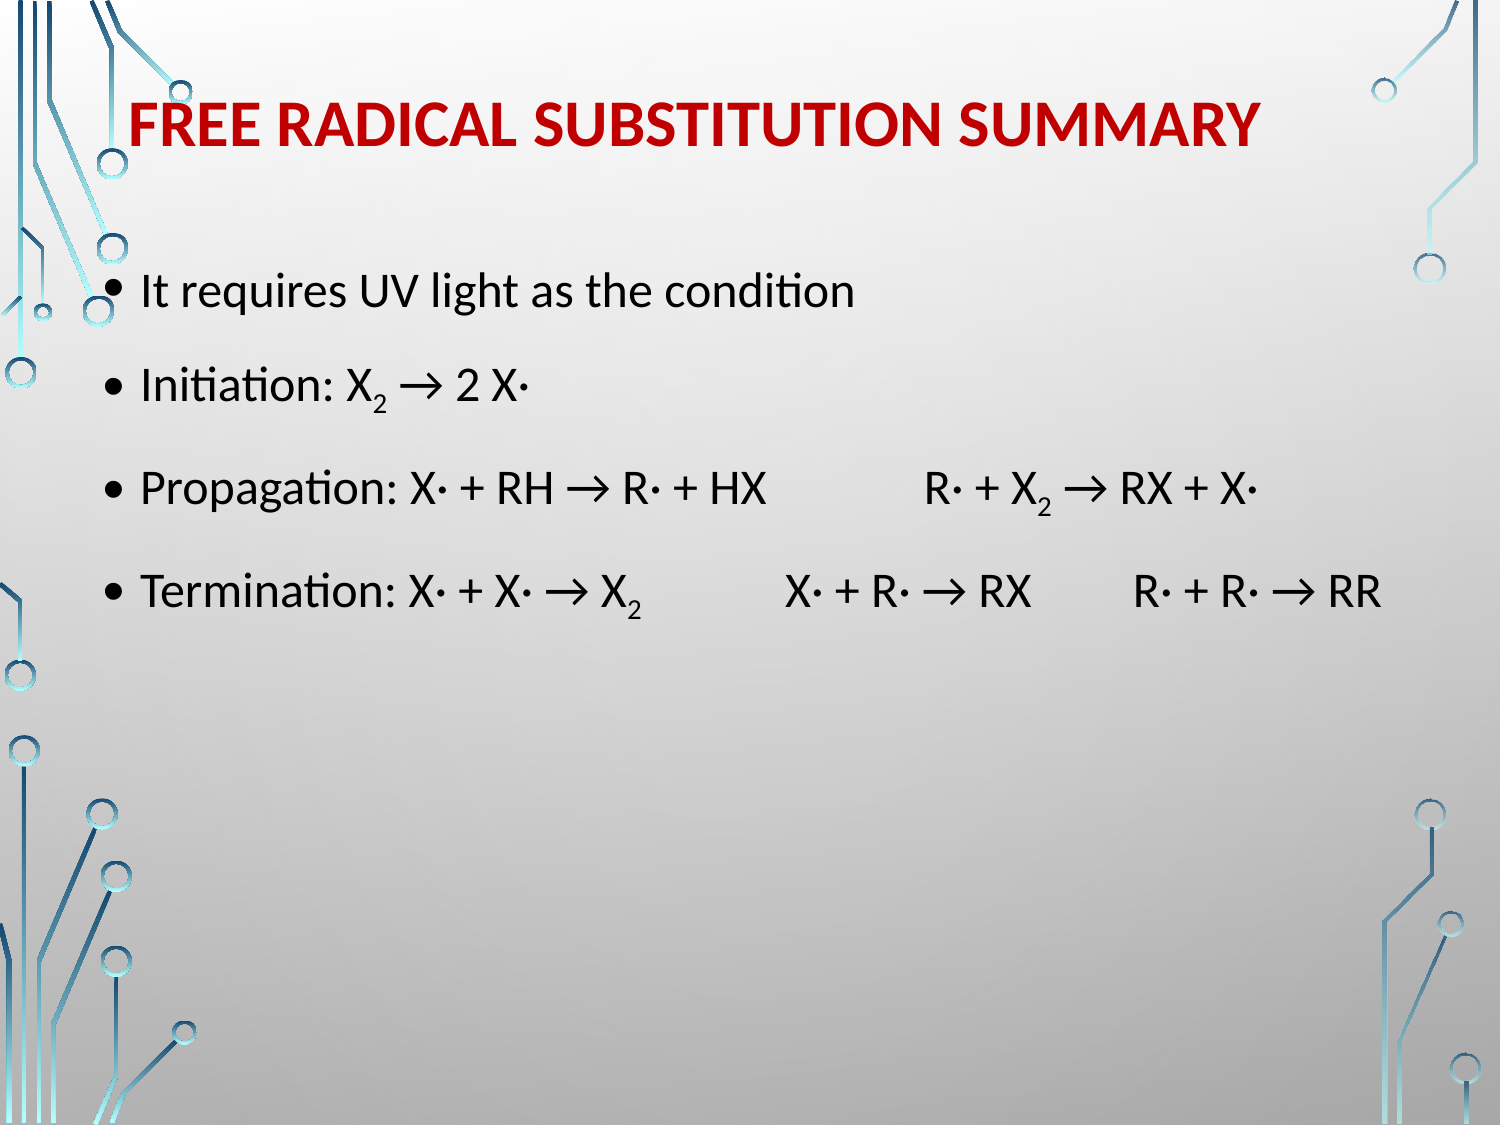

# Free Radical Substitution Summary
It requires UV light as the condition
Initiation: X2 → 2 X·
Propagation: X· + RH → R· + HX	   R· + X2 → RX + X·
Termination: X· + X· → X2	    X· + R· → RX         R· + R· → RR